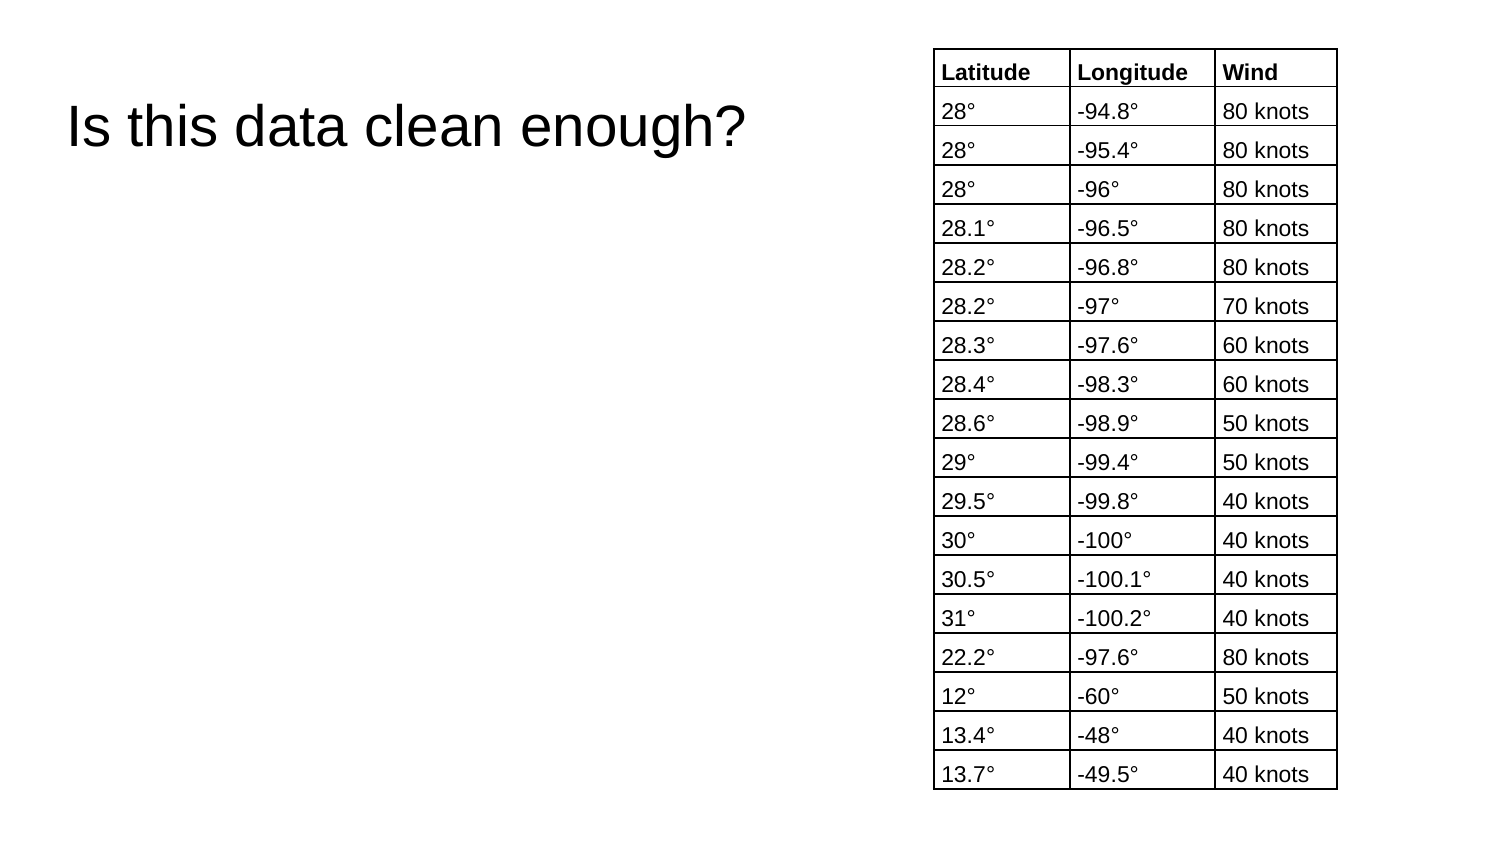

| Latitude | Longitude | Wind |
| --- | --- | --- |
| 28° | -94.8° | 80 knots |
| 28° | -95.4° | 80 knots |
| 28° | -96° | 80 knots |
| 28.1° | -96.5° | 80 knots |
| 28.2° | -96.8° | 80 knots |
| 28.2° | -97° | 70 knots |
| 28.3° | -97.6° | 60 knots |
| 28.4° | -98.3° | 60 knots |
| 28.6° | -98.9° | 50 knots |
| 29° | -99.4° | 50 knots |
| 29.5° | -99.8° | 40 knots |
| 30° | -100° | 40 knots |
| 30.5° | -100.1° | 40 knots |
| 31° | -100.2° | 40 knots |
| 22.2° | -97.6° | 80 knots |
| 12° | -60° | 50 knots |
| 13.4° | -48° | 40 knots |
| 13.7° | -49.5° | 40 knots |
# Is this data clean enough?